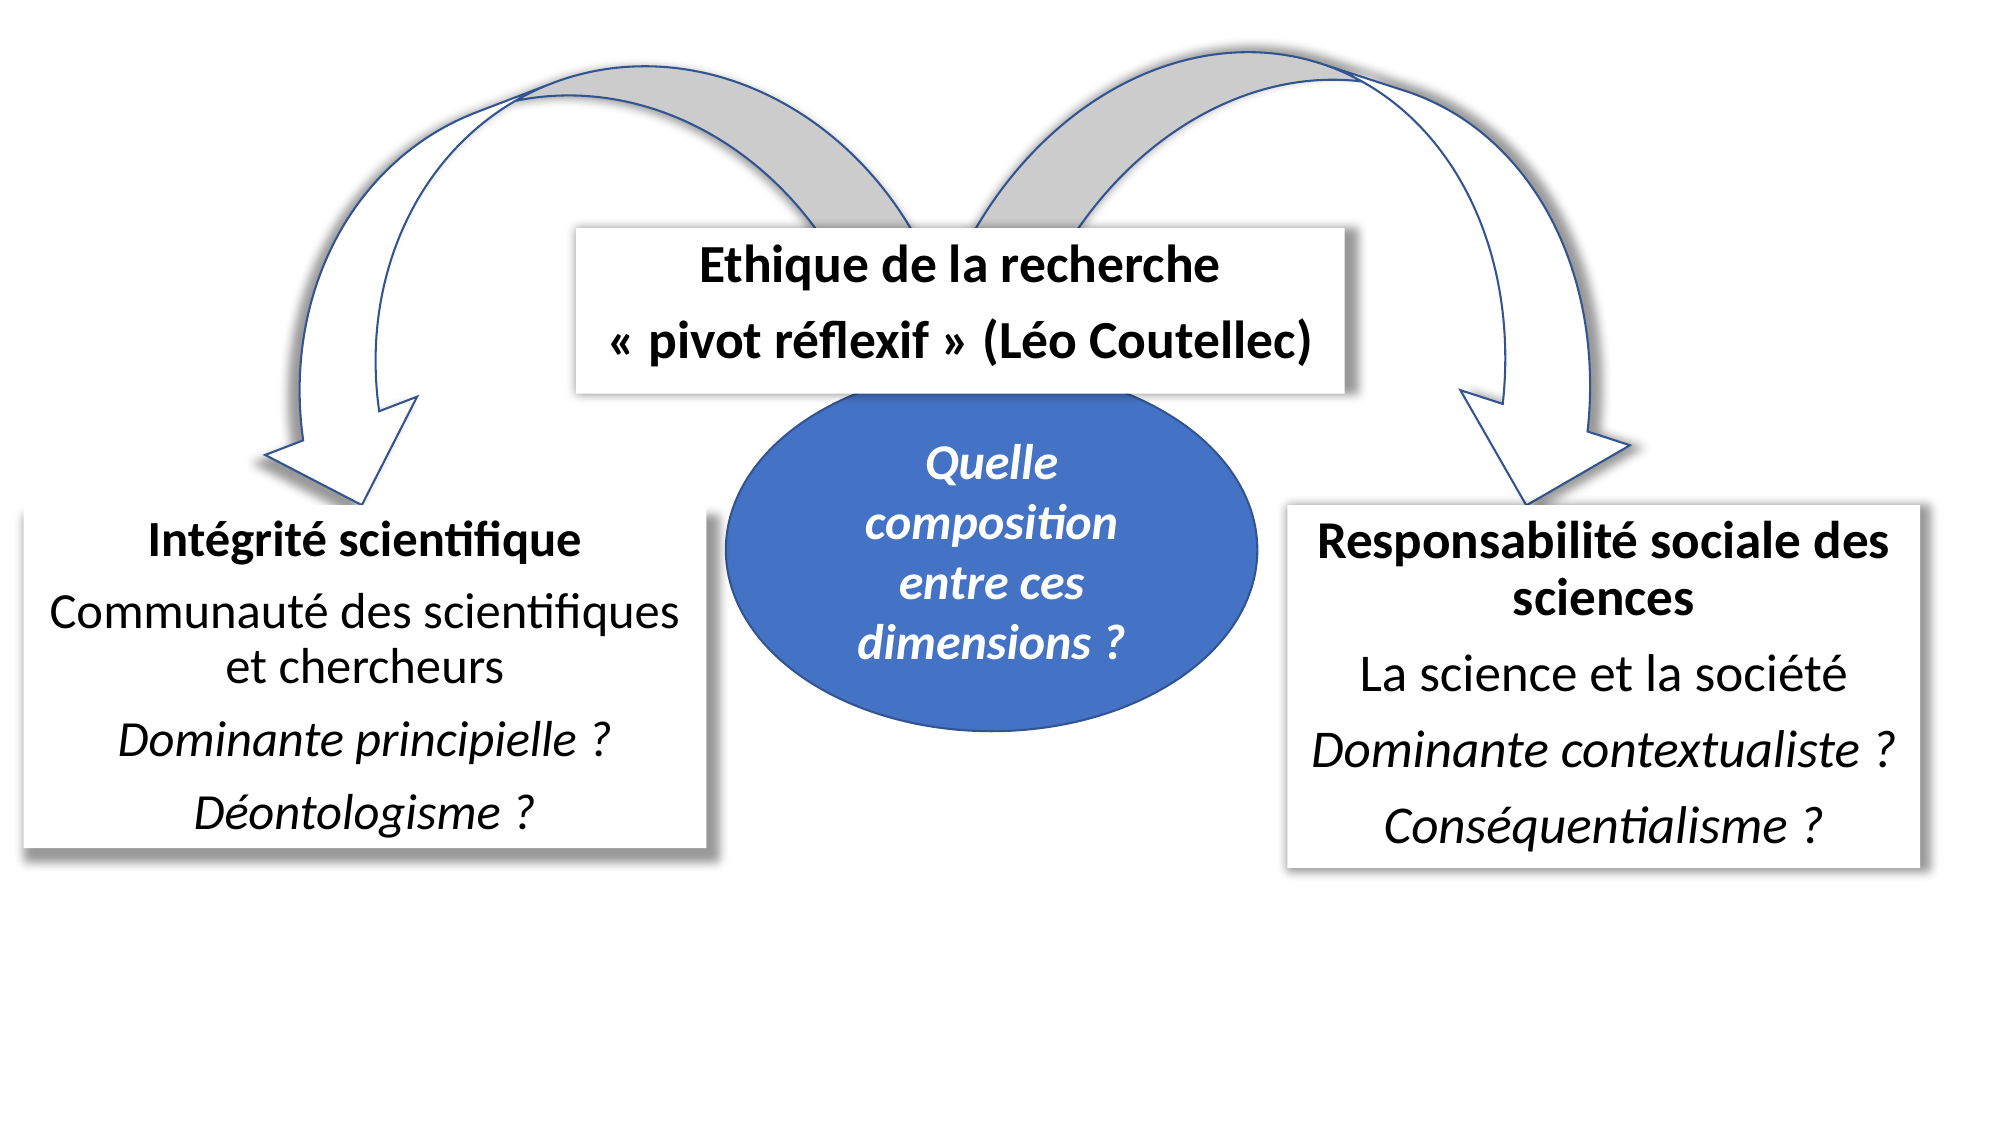

Ethique de la recherche
« pivot réflexif » (Léo Coutellec)
Quelle composition entre ces dimensions ?
Intégrité scientifique
Communauté des scientifiques et chercheurs
Dominante principielle ?
Déontologisme ?
Responsabilité sociale des sciences
La science et la société
Dominante contextualiste ?
Conséquentialisme ?